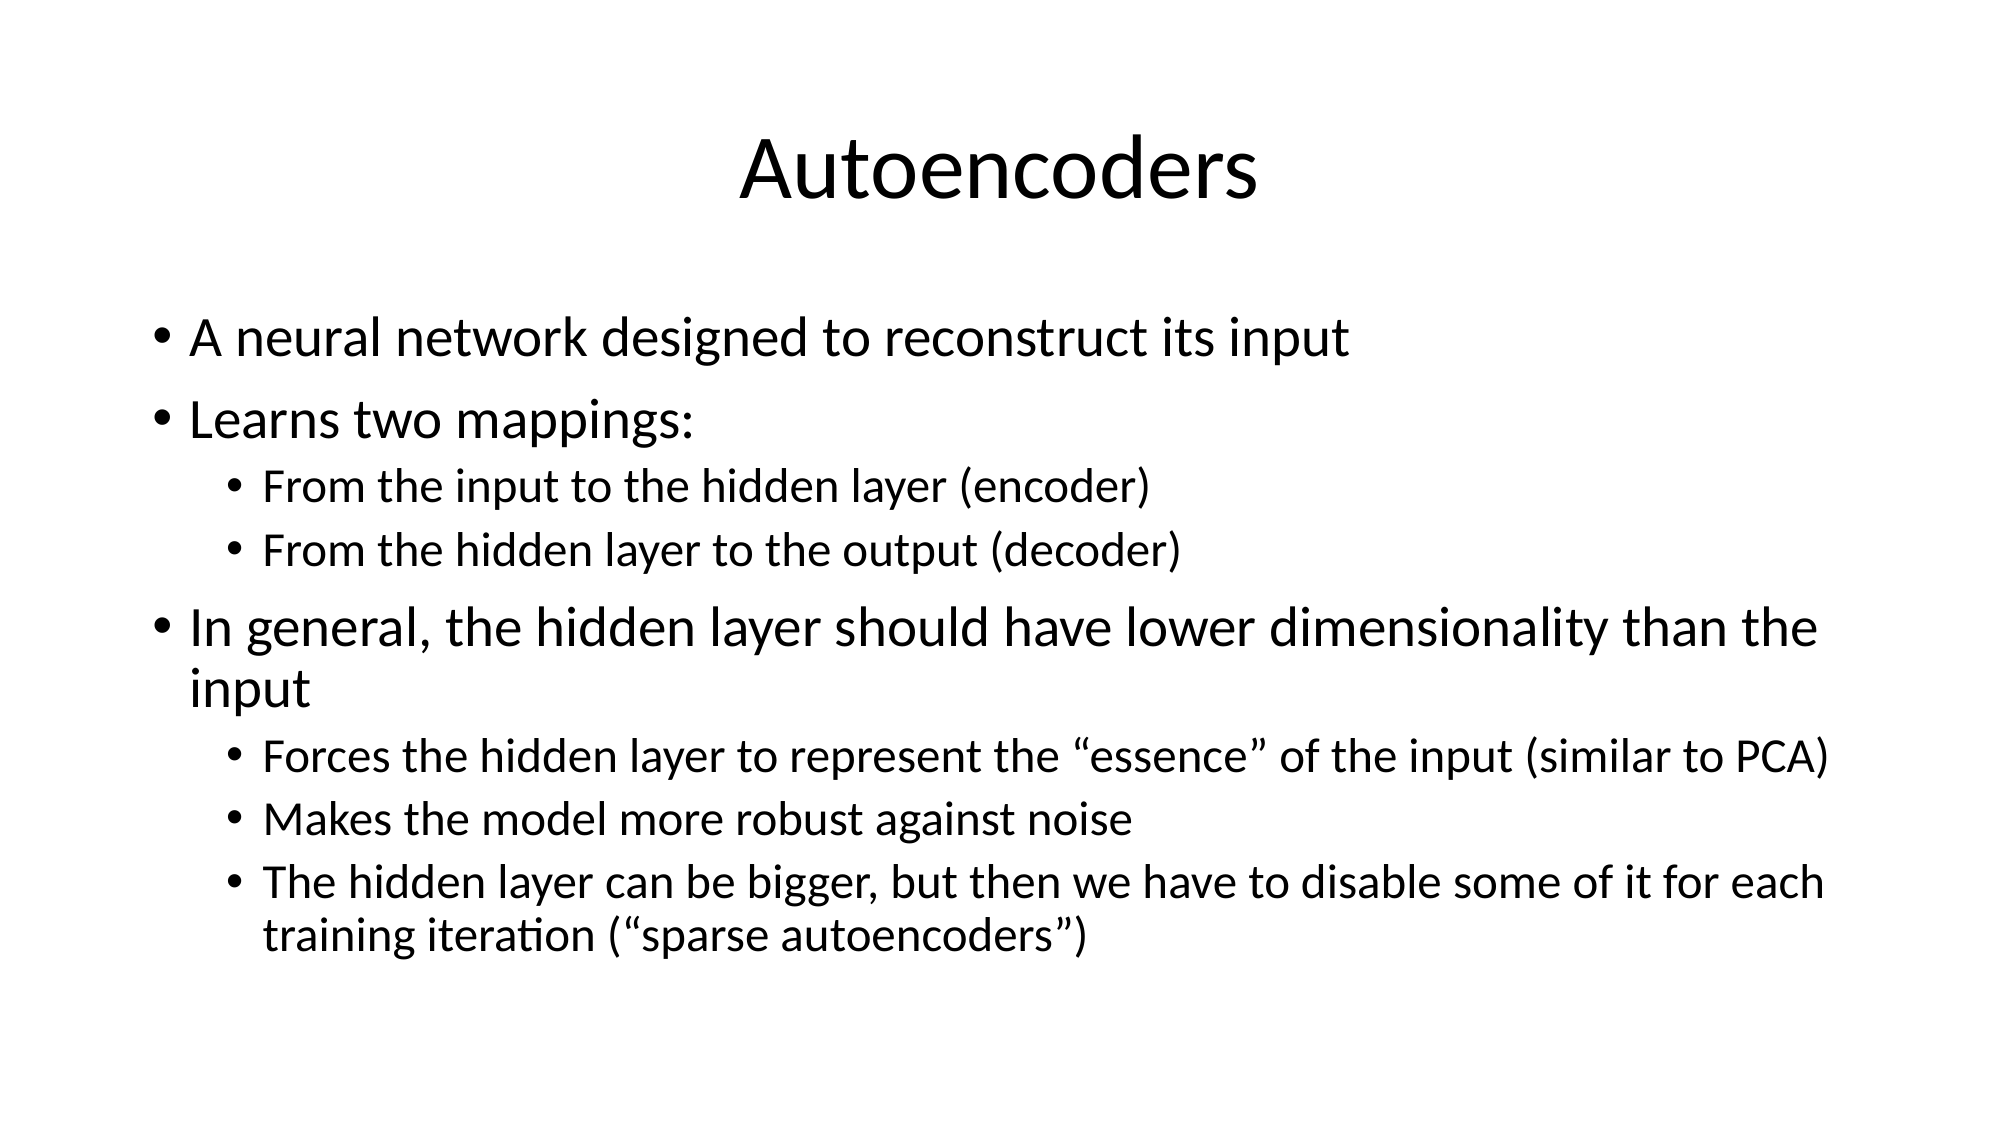

# Autoencoders
A neural network designed to reconstruct its input
Learns two mappings:
From the input to the hidden layer (encoder)
From the hidden layer to the output (decoder)
In general, the hidden layer should have lower dimensionality than the input
Forces the hidden layer to represent the “essence” of the input (similar to PCA)
Makes the model more robust against noise
The hidden layer can be bigger, but then we have to disable some of it for each training iteration (“sparse autoencoders”)